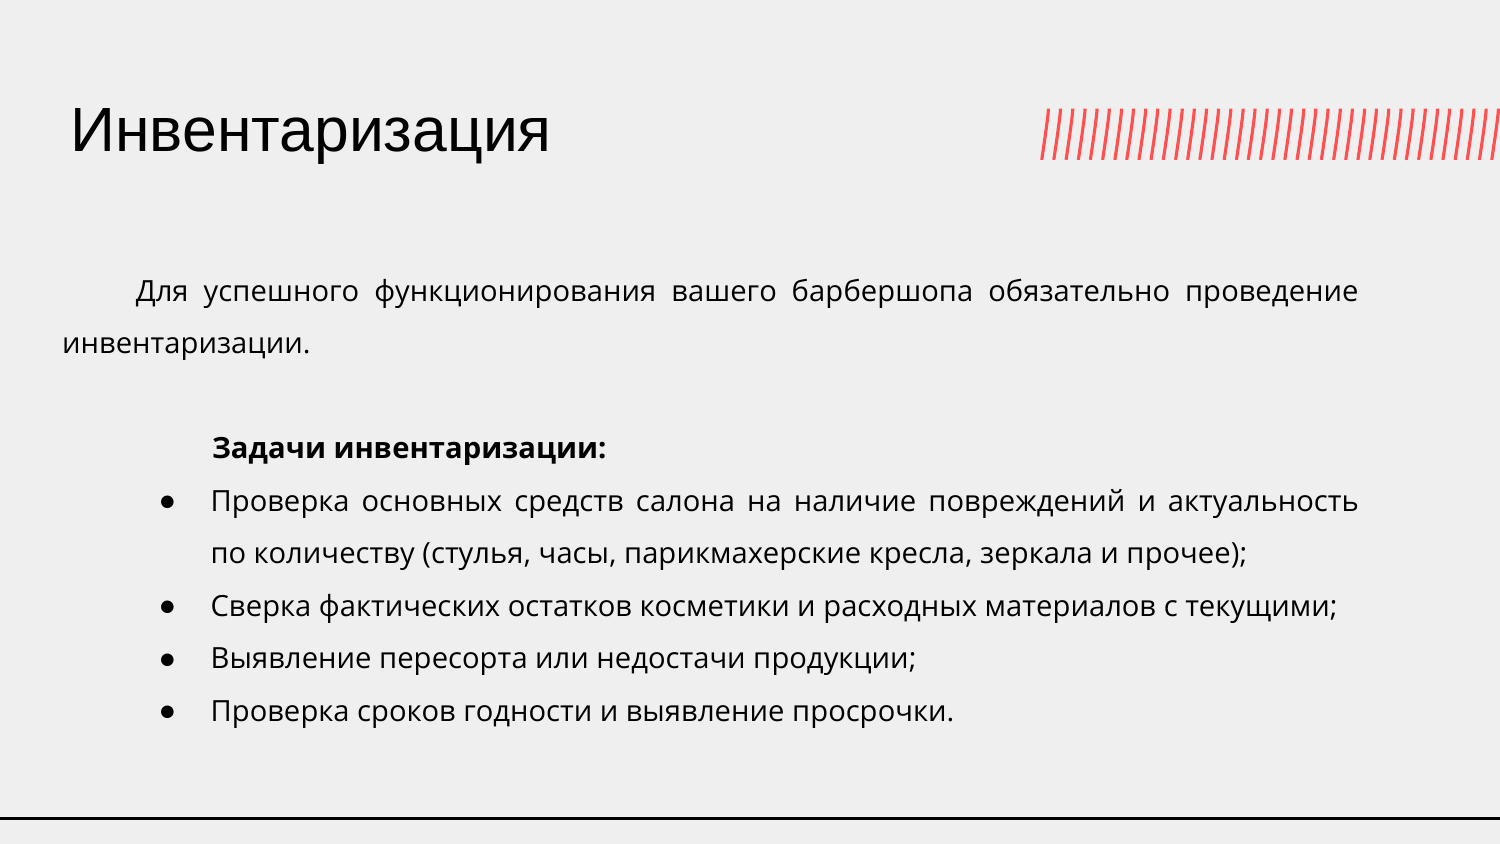

# Инвентаризация
Для успешного функционирования вашего барбершопа обязательно проведение инвентаризации.

	Задачи инвентаризации:
Проверка основных средств салона на наличие повреждений и актуальность по количеству (стулья, часы, парикмахерские кресла, зеркала и прочее);
Сверка фактических остатков косметики и расходных материалов с текущими;
Выявление пересорта или недостачи продукции;
Проверка сроков годности и выявление просрочки.